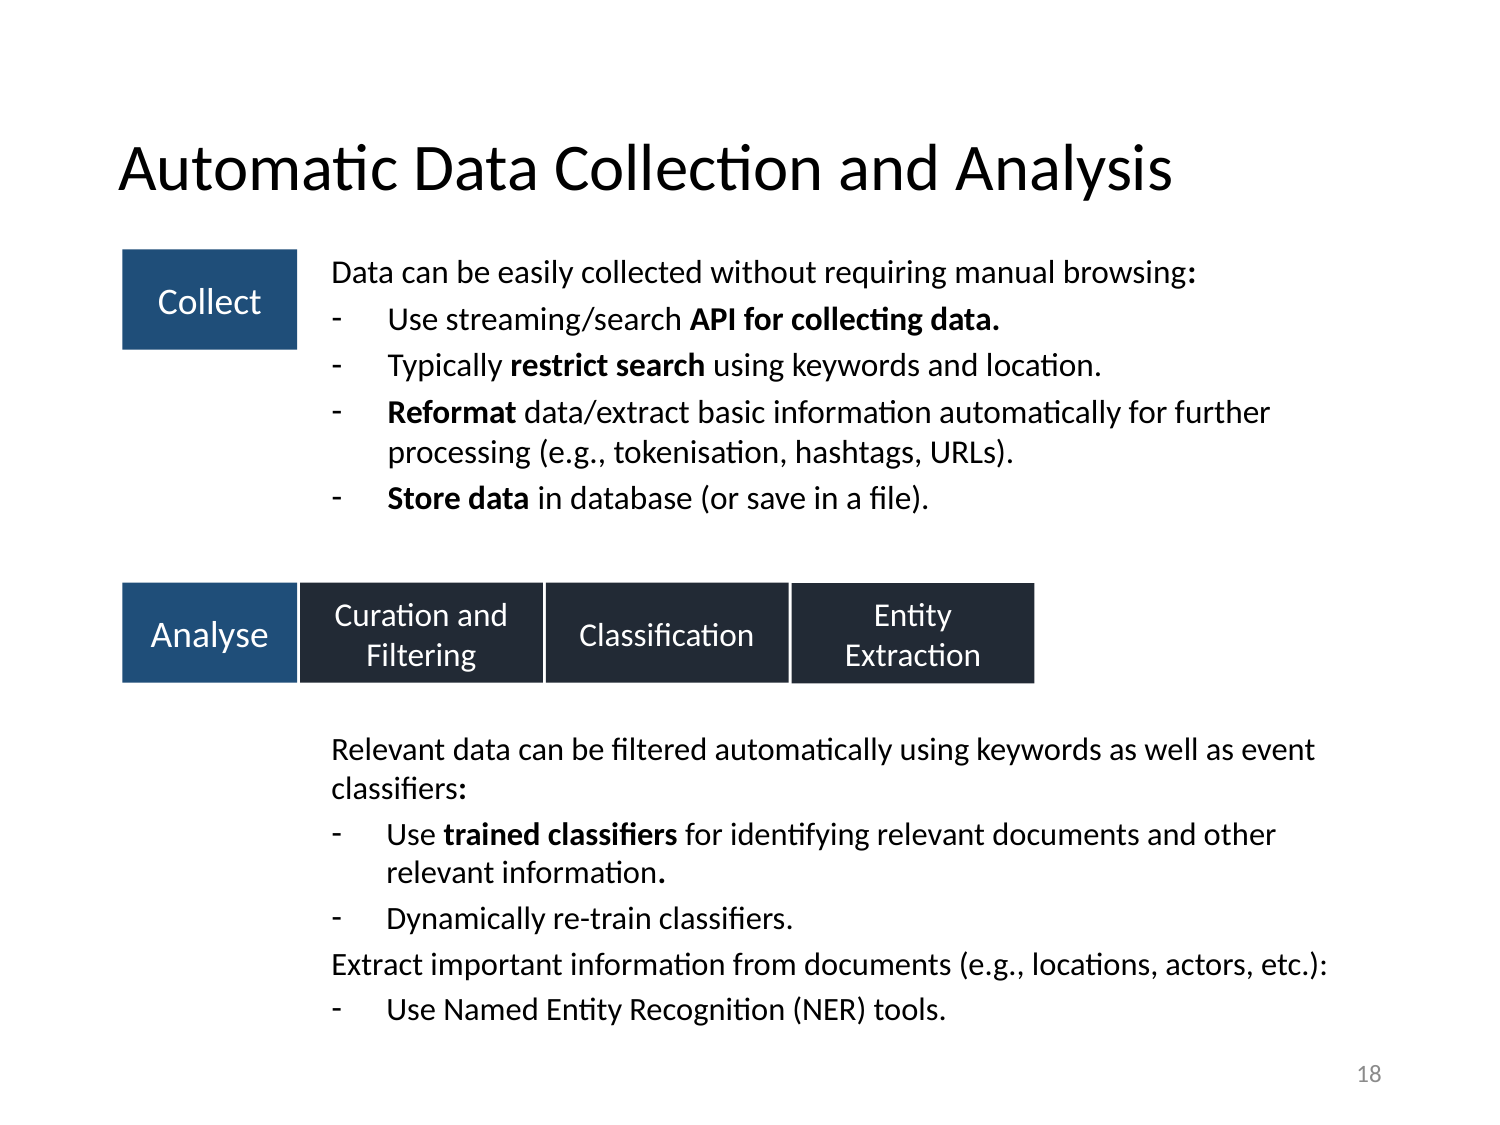

# Automatic Data Collection and Analysis
Data can be easily collected without requiring manual browsing:
Use streaming/search API for collecting data.
Typically restrict search using keywords and location.
Reformat data/extract basic information automatically for further processing (e.g., tokenisation, hashtags, URLs).
Store data in database (or save in a file).
Collect
Analyse
Curation and Filtering
Classification
Entity Extraction
Relevant data can be filtered automatically using keywords as well as event classifiers:
Use trained classifiers for identifying relevant documents and other relevant information.
Dynamically re-train classifiers.
Extract important information from documents (e.g., locations, actors, etc.):
Use Named Entity Recognition (NER) tools.

18